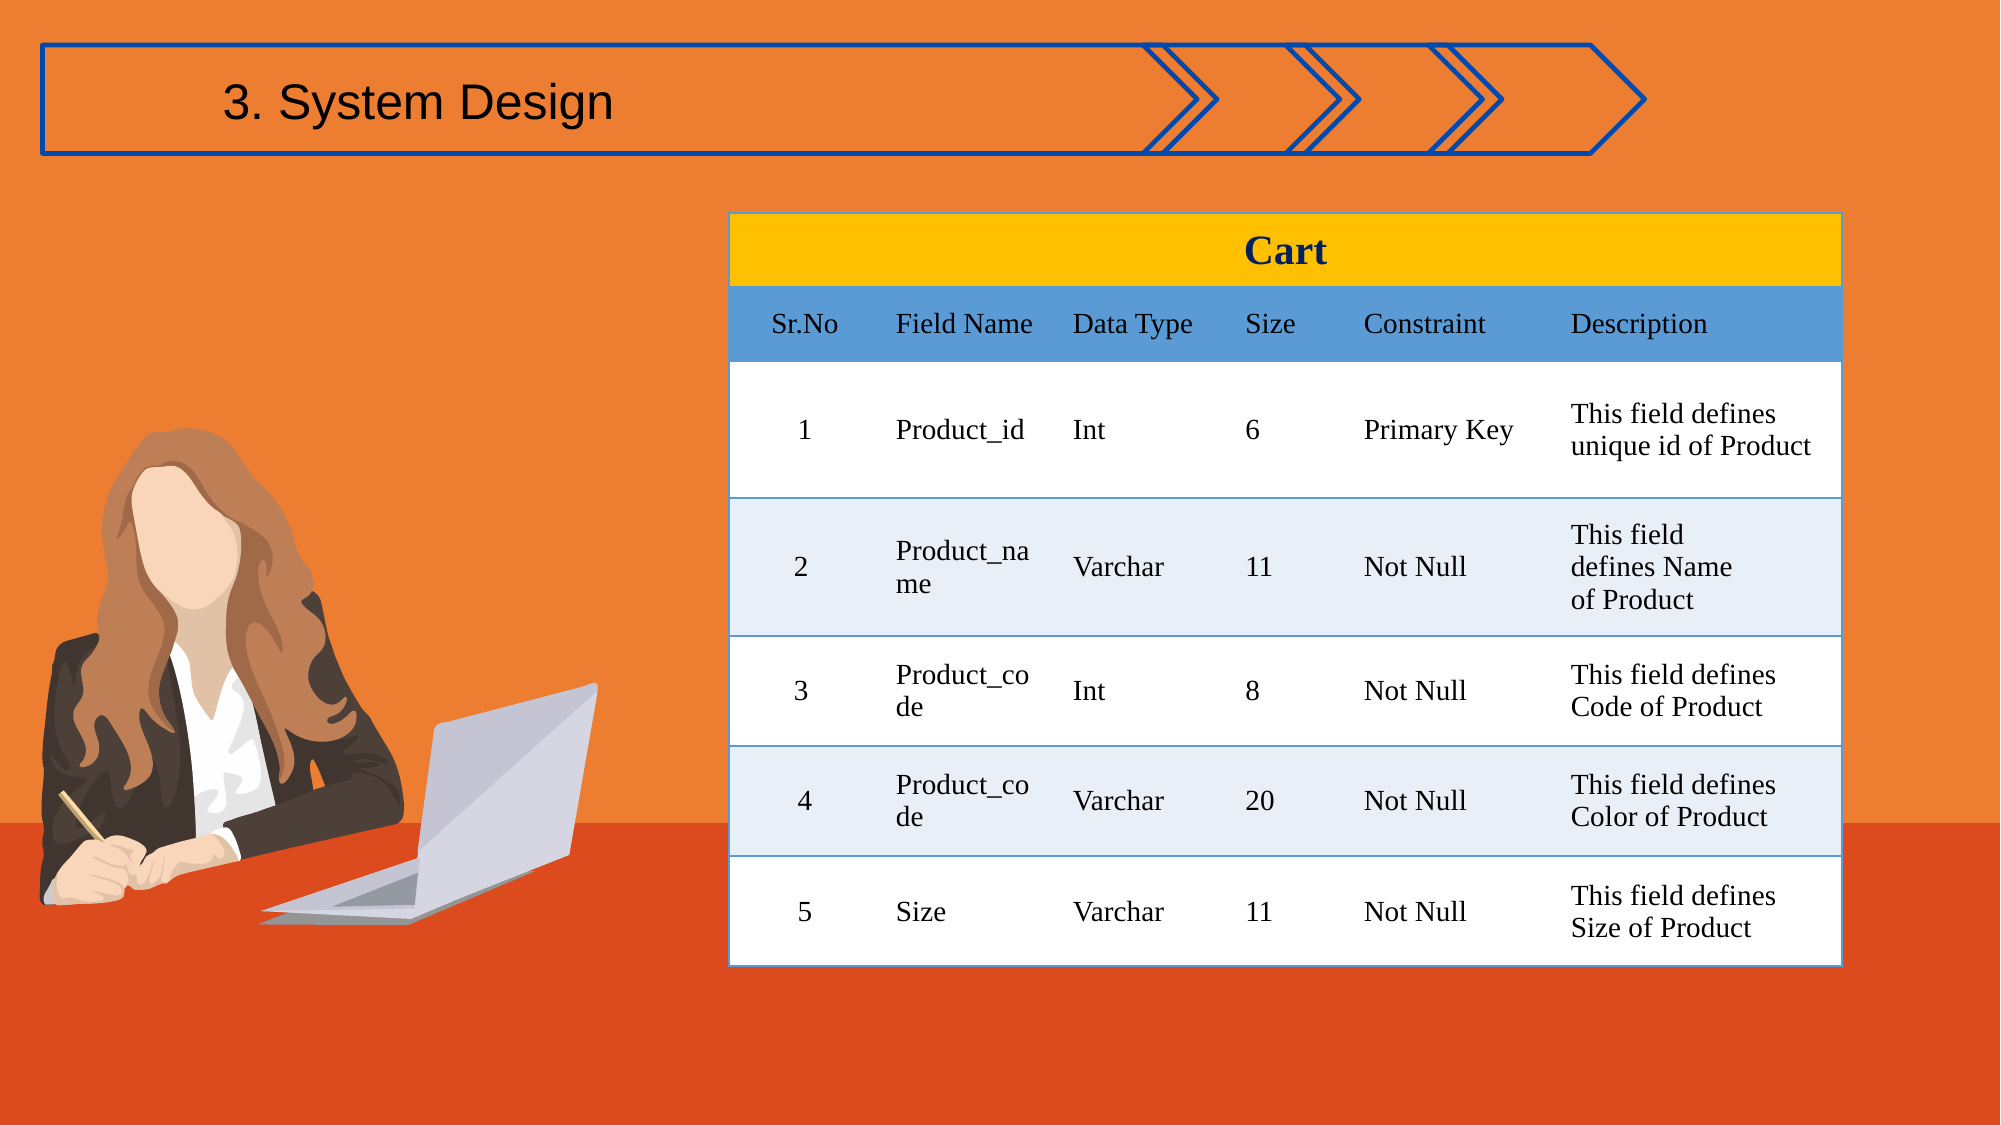

3. System Design
| Cart |  |  |  |  |  |
| --- | --- | --- | --- | --- | --- |
| Sr.No | Field Name | Data Type | Size | Constraint | Description |
| 1 | Product\_id | Int | 6 | Primary Key | This field defines unique id of Product |
| 2 | Product\_name | Varchar | 11 | Not Null | This field defines Name of Product |
| 3 | Product\_code | Int | 8 | Not Null | This field defines Code of Product |
| 4 | Product\_code | Varchar | 20 | Not Null | This field defines Color of Product |
| 5 | Size | Varchar | 11 | Not Null | This field defines Size of Product |